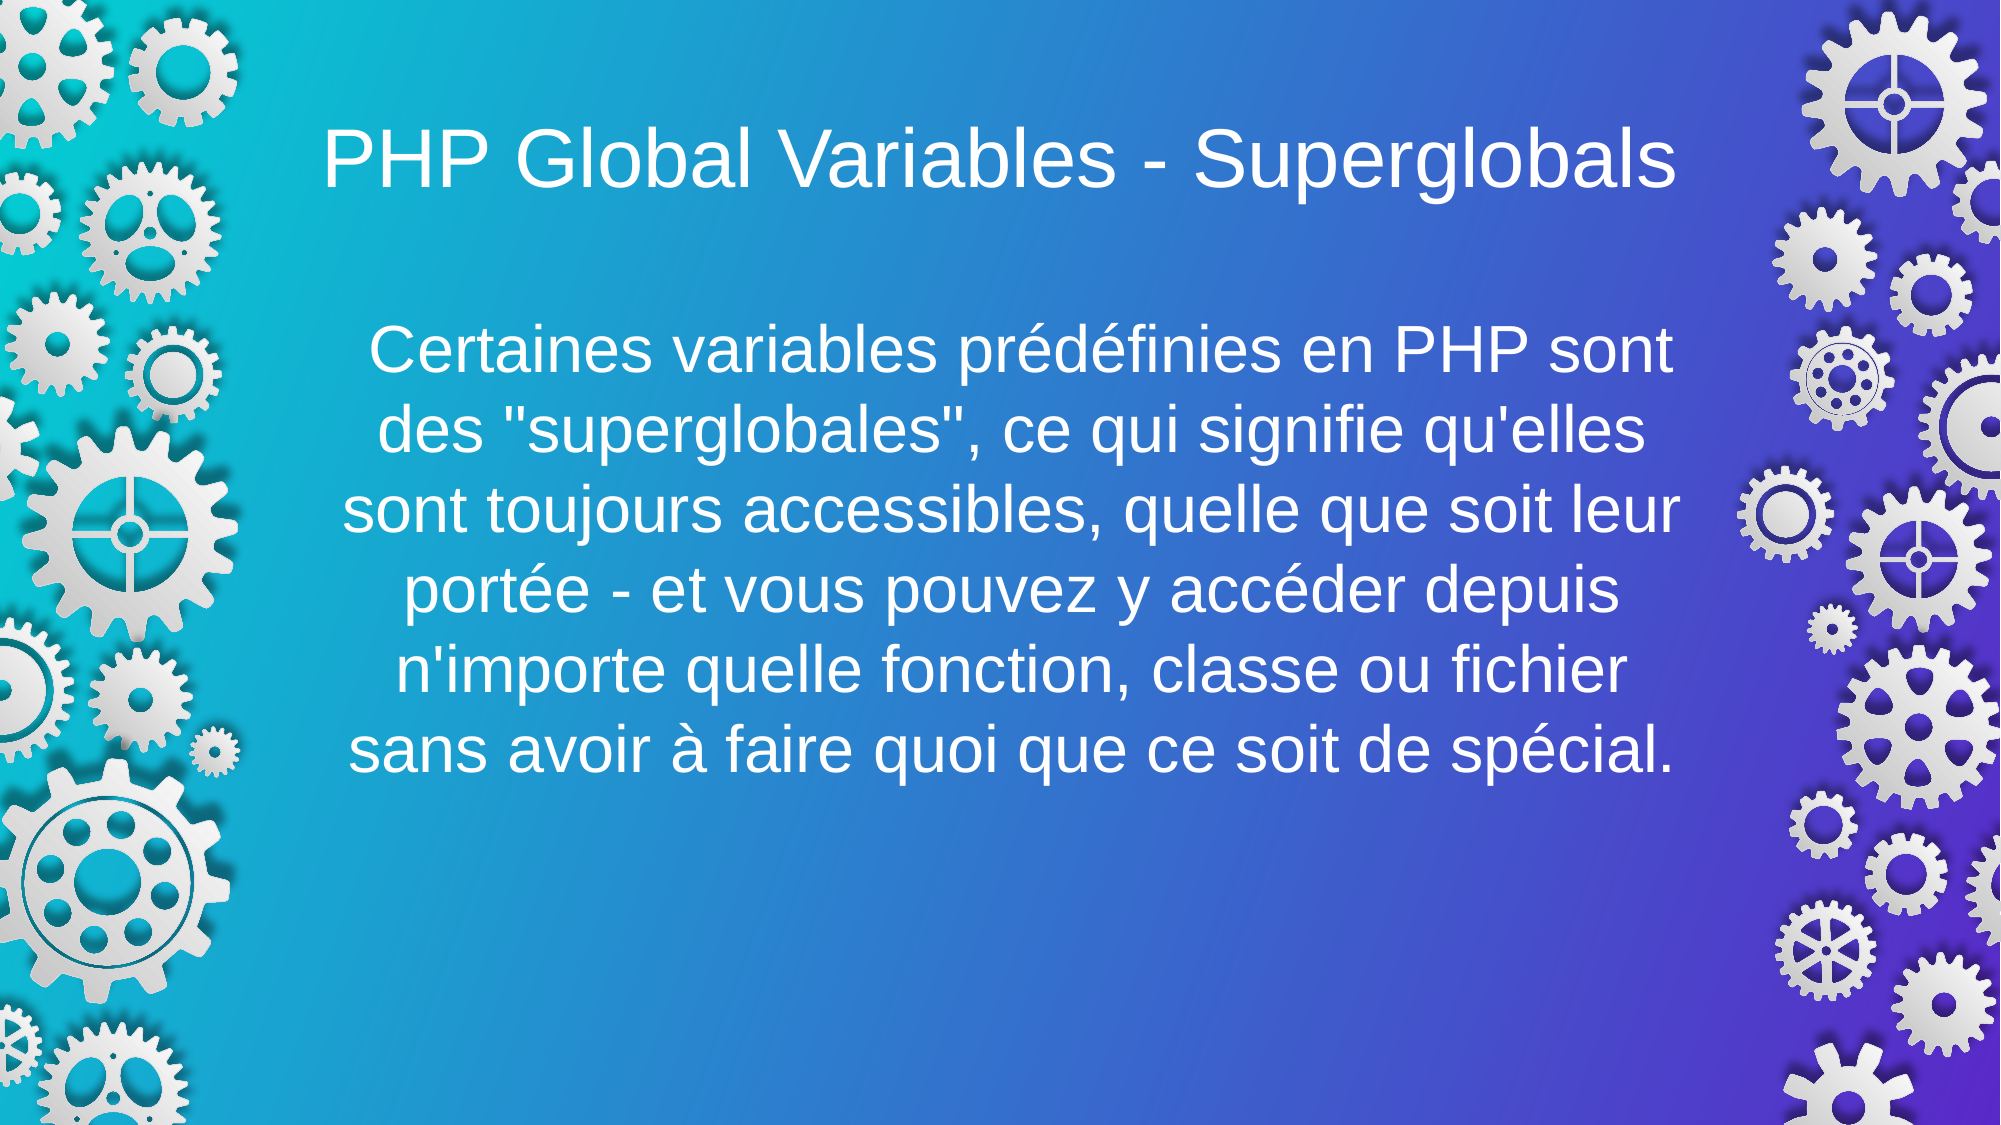

PHP Global Variables - Superglobals

 Certaines variables prédéfinies en PHP sont des "superglobales", ce qui signifie qu'elles sont toujours accessibles, quelle que soit leur portée - et vous pouvez y accéder depuis n'importe quelle fonction, classe ou fichier sans avoir à faire quoi que ce soit de spécial.